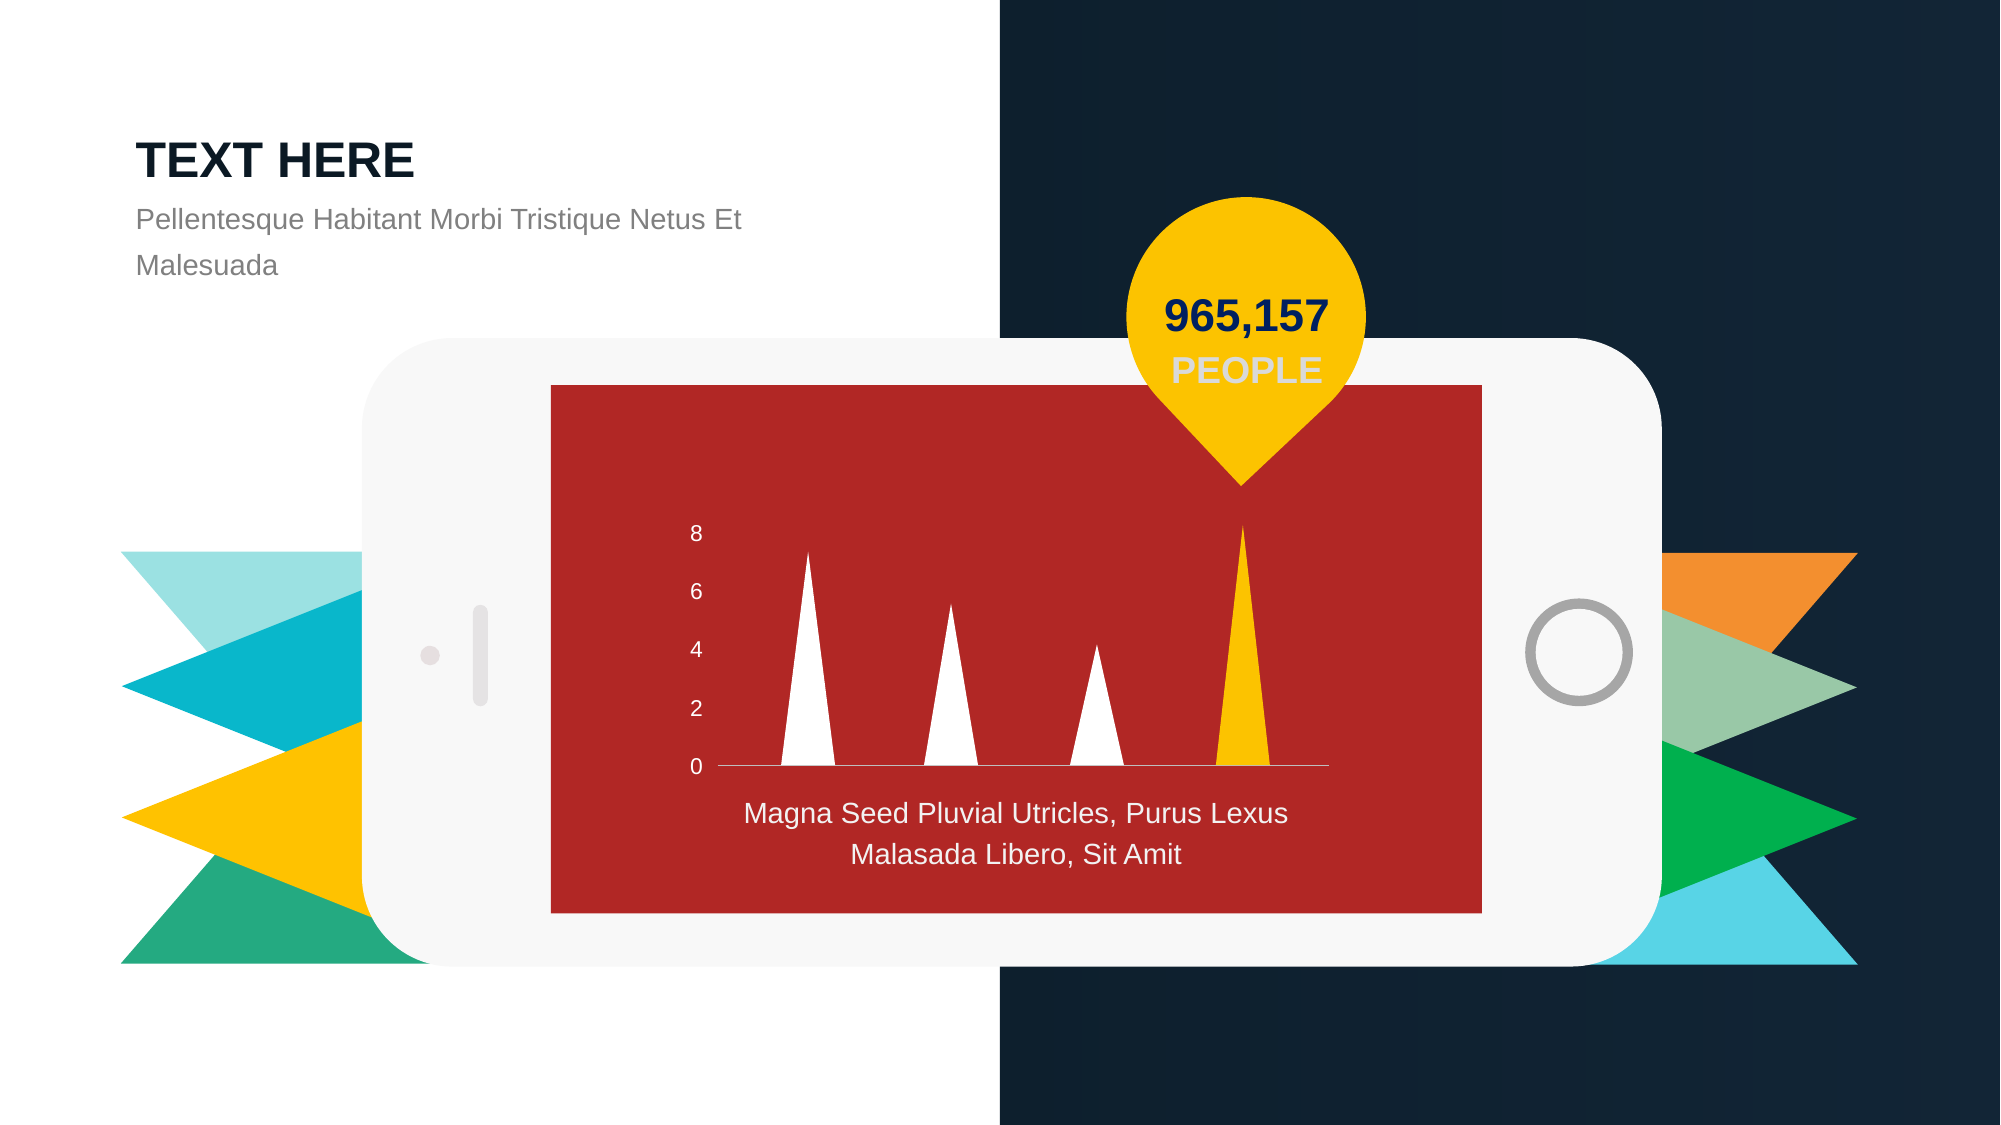

TEXT HERE
Pellentesque Habitant Morbi Tristique Netus Et Malesuada

965,157

PEOPLE

8

6

4

2
0
Magna Seed Pluvial Utricles, Purus Lexus Malasada Libero, Sit Amit